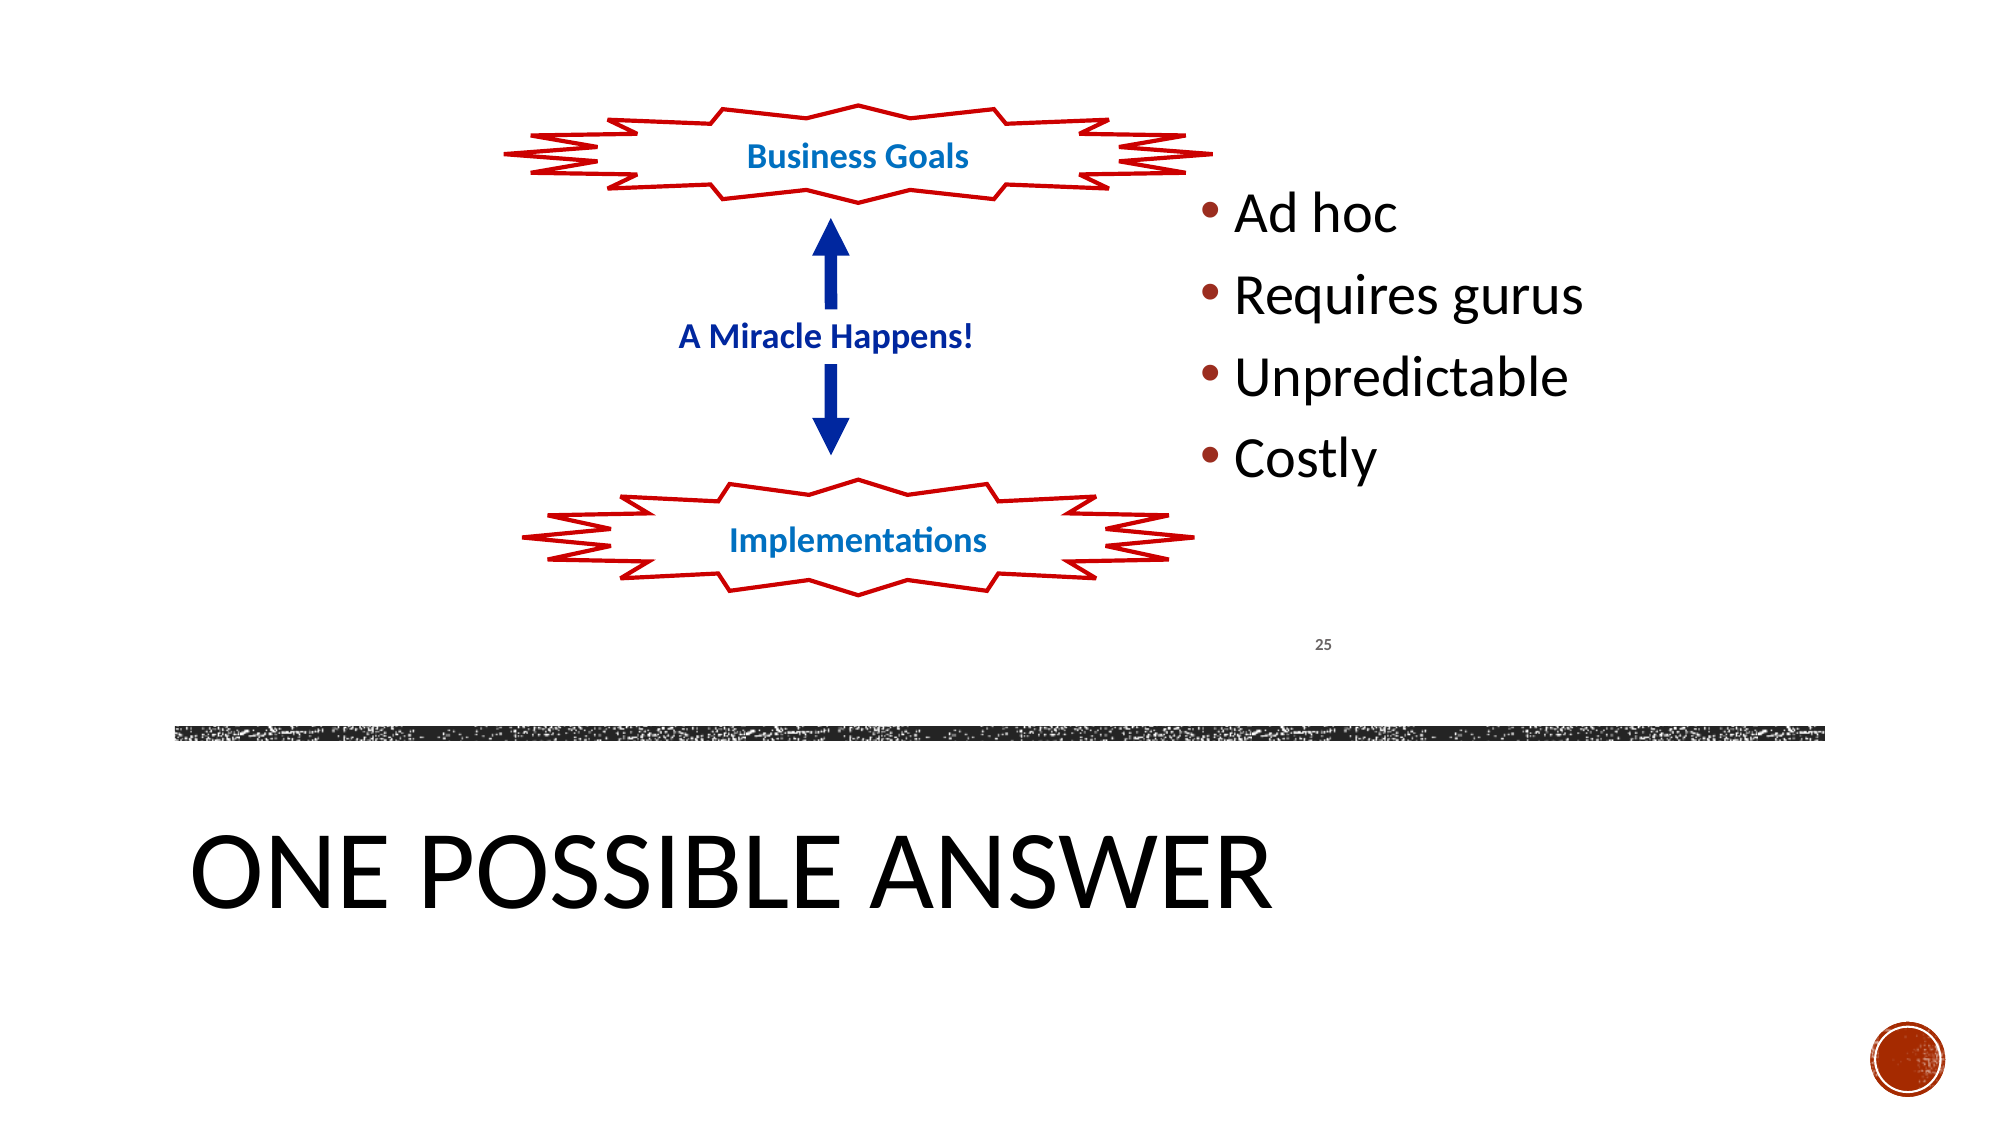

Business Goals
Ad hoc
Requires gurus
Unpredictable
Costly

A Miracle Happens!

Implementations
25

# One Possible Answer